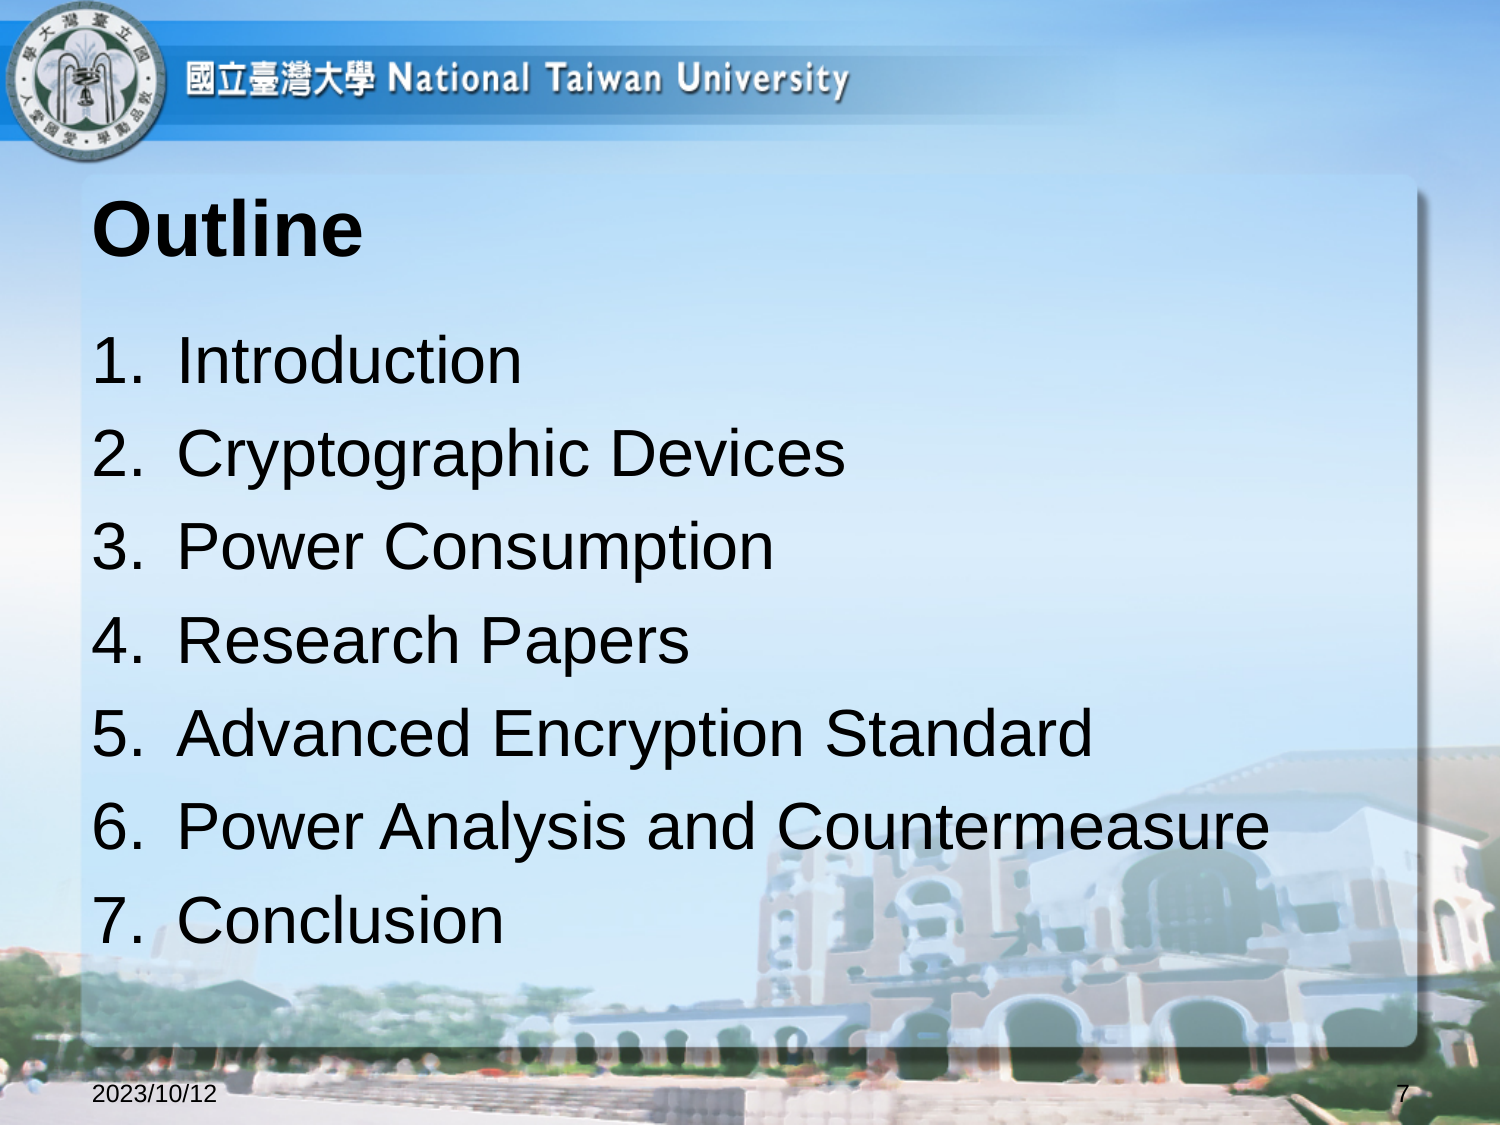

# Outline
Introduction
Cryptographic Devices
Power Consumption
Research Papers
Advanced Encryption Standard
Power Analysis and Countermeasure
Conclusion
2023/10/12
7